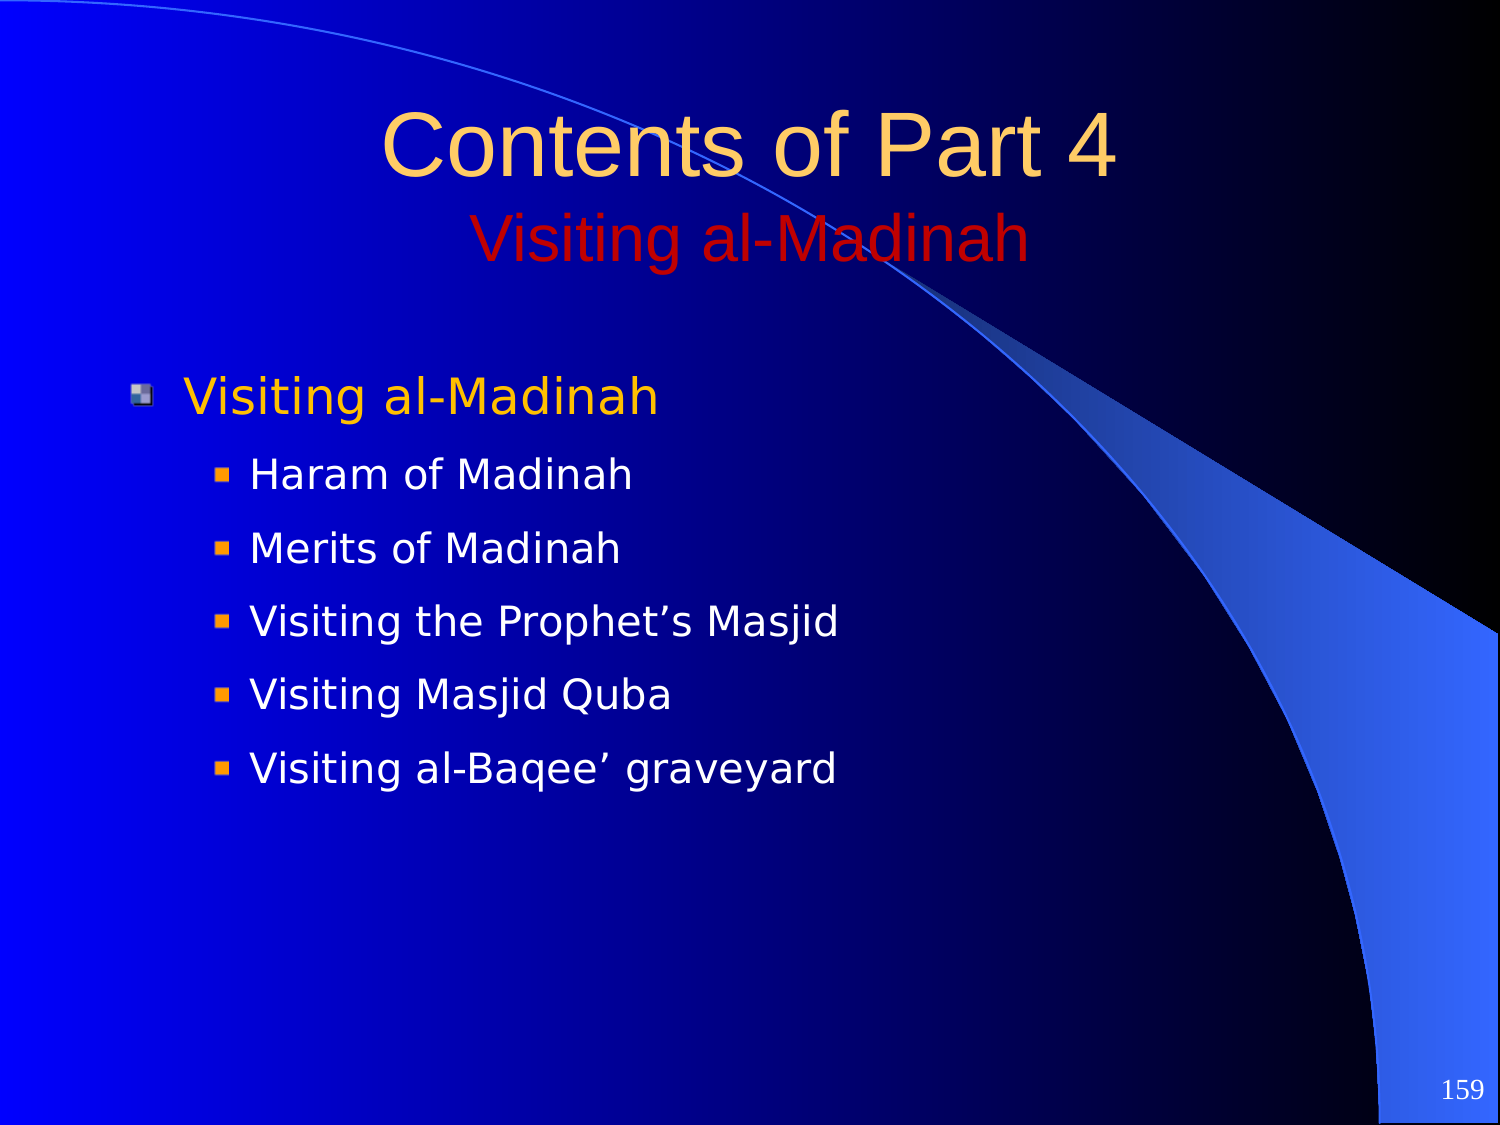

# Contents of Part 4 Visiting al-Madinah
Visiting al-Madinah
Haram of Madinah
Merits of Madinah
Visiting the Prophet’s Masjid
Visiting Masjid Quba
Visiting al-Baqee’ graveyard
159